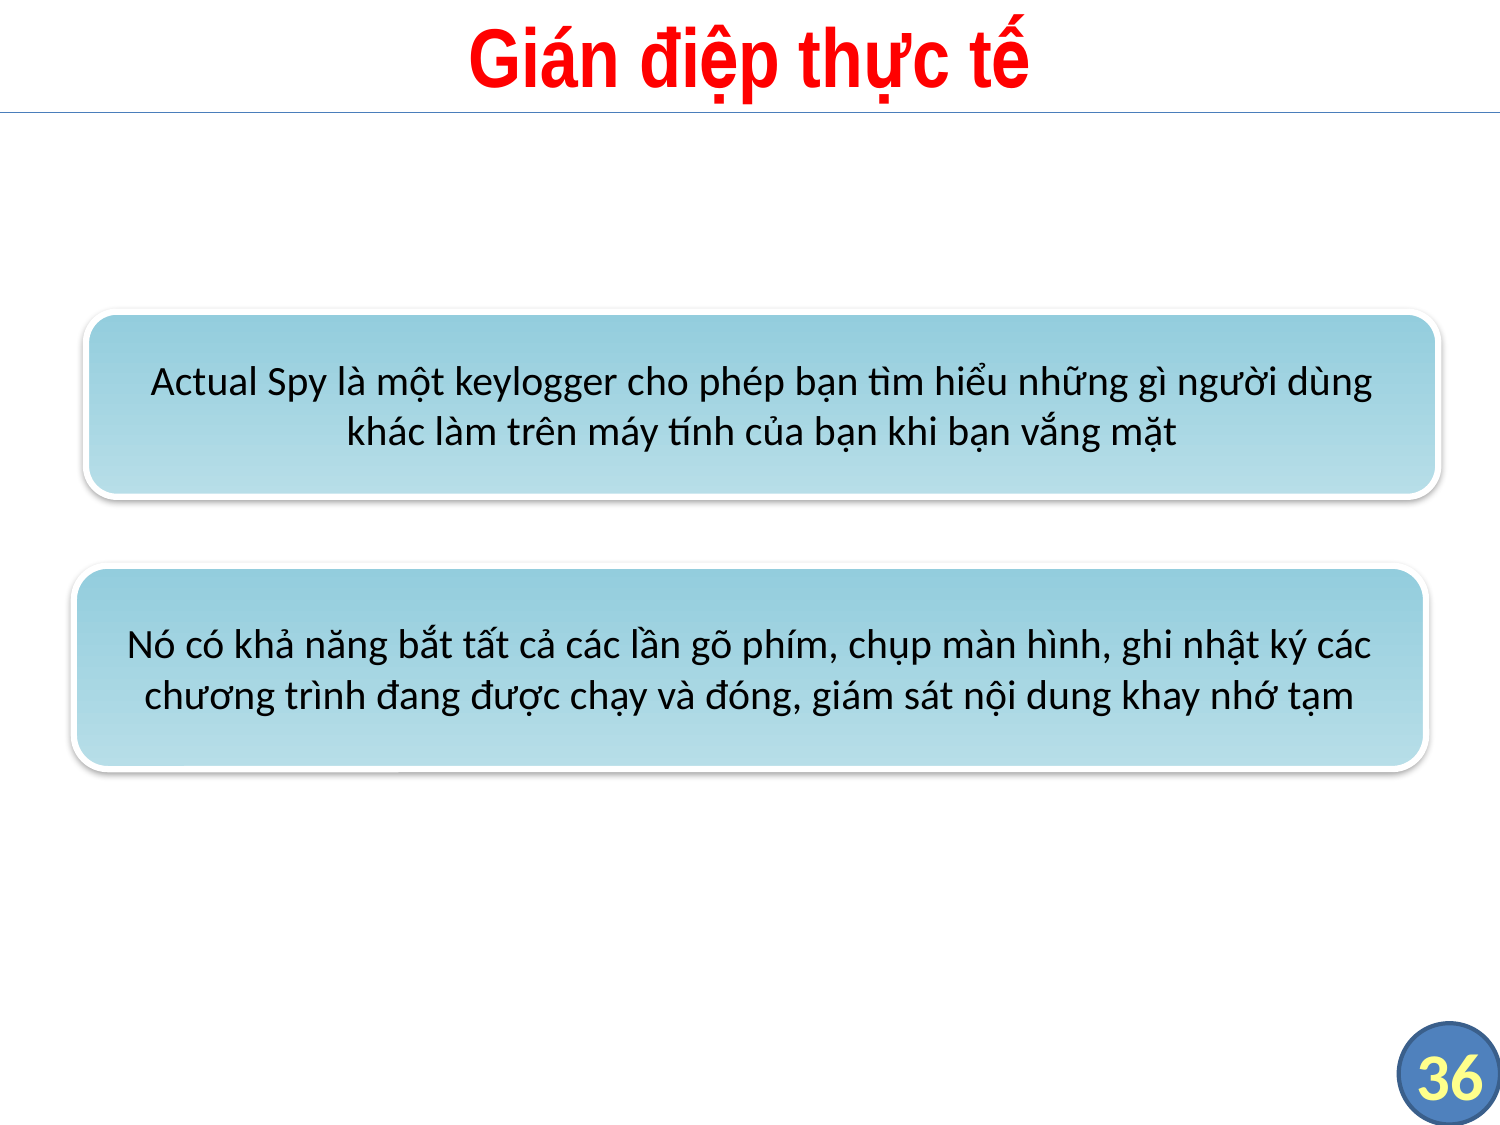

# Gián điệp thực tế
Actual Spy là một keylogger cho phép bạn tìm hiểu những gì người dùng khác làm trên máy tính của bạn khi bạn vắng mặt
Nó có khả năng bắt tất cả các lần gõ phím, chụp màn hình, ghi nhật ký các chương trình đang được chạy và đóng, giám sát nội dung khay nhớ tạm
36